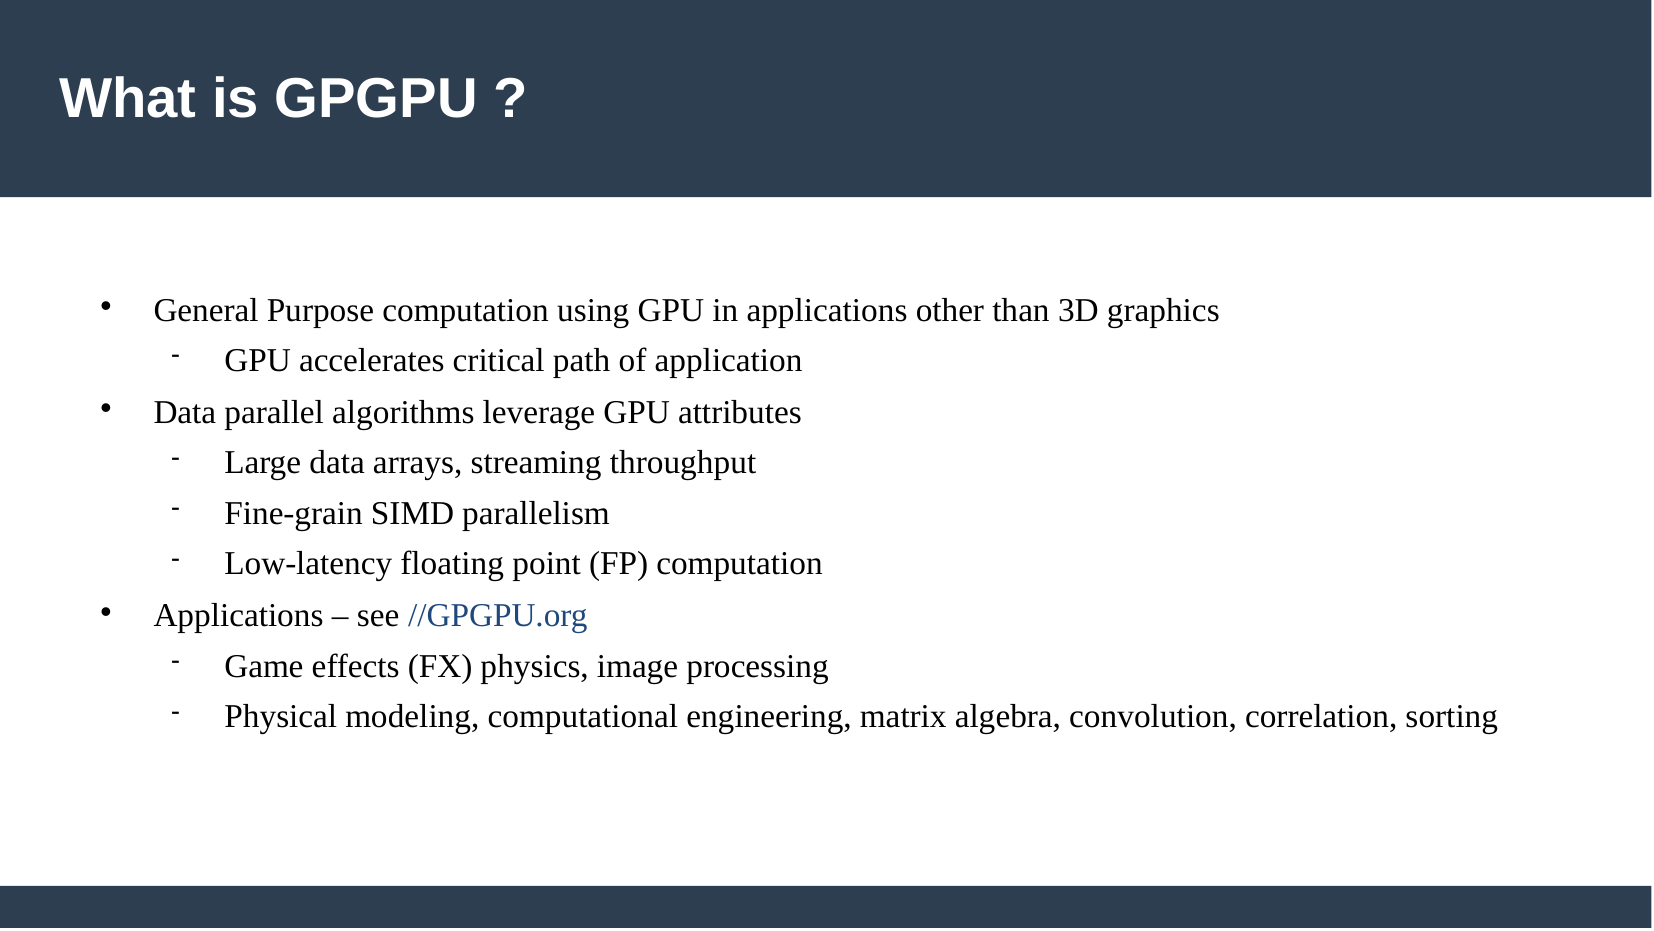

What is GPGPU ?
# General Purpose computation using GPU in applications other than 3D graphics
GPU accelerates critical path of application
Data parallel algorithms leverage GPU attributes
Large data arrays, streaming throughput
Fine-grain SIMD parallelism
Low-latency floating point (FP) computation
Applications – see //GPGPU.org
Game effects (FX) physics, image processing
Physical modeling, computational engineering, matrix algebra, convolution, correlation, sorting